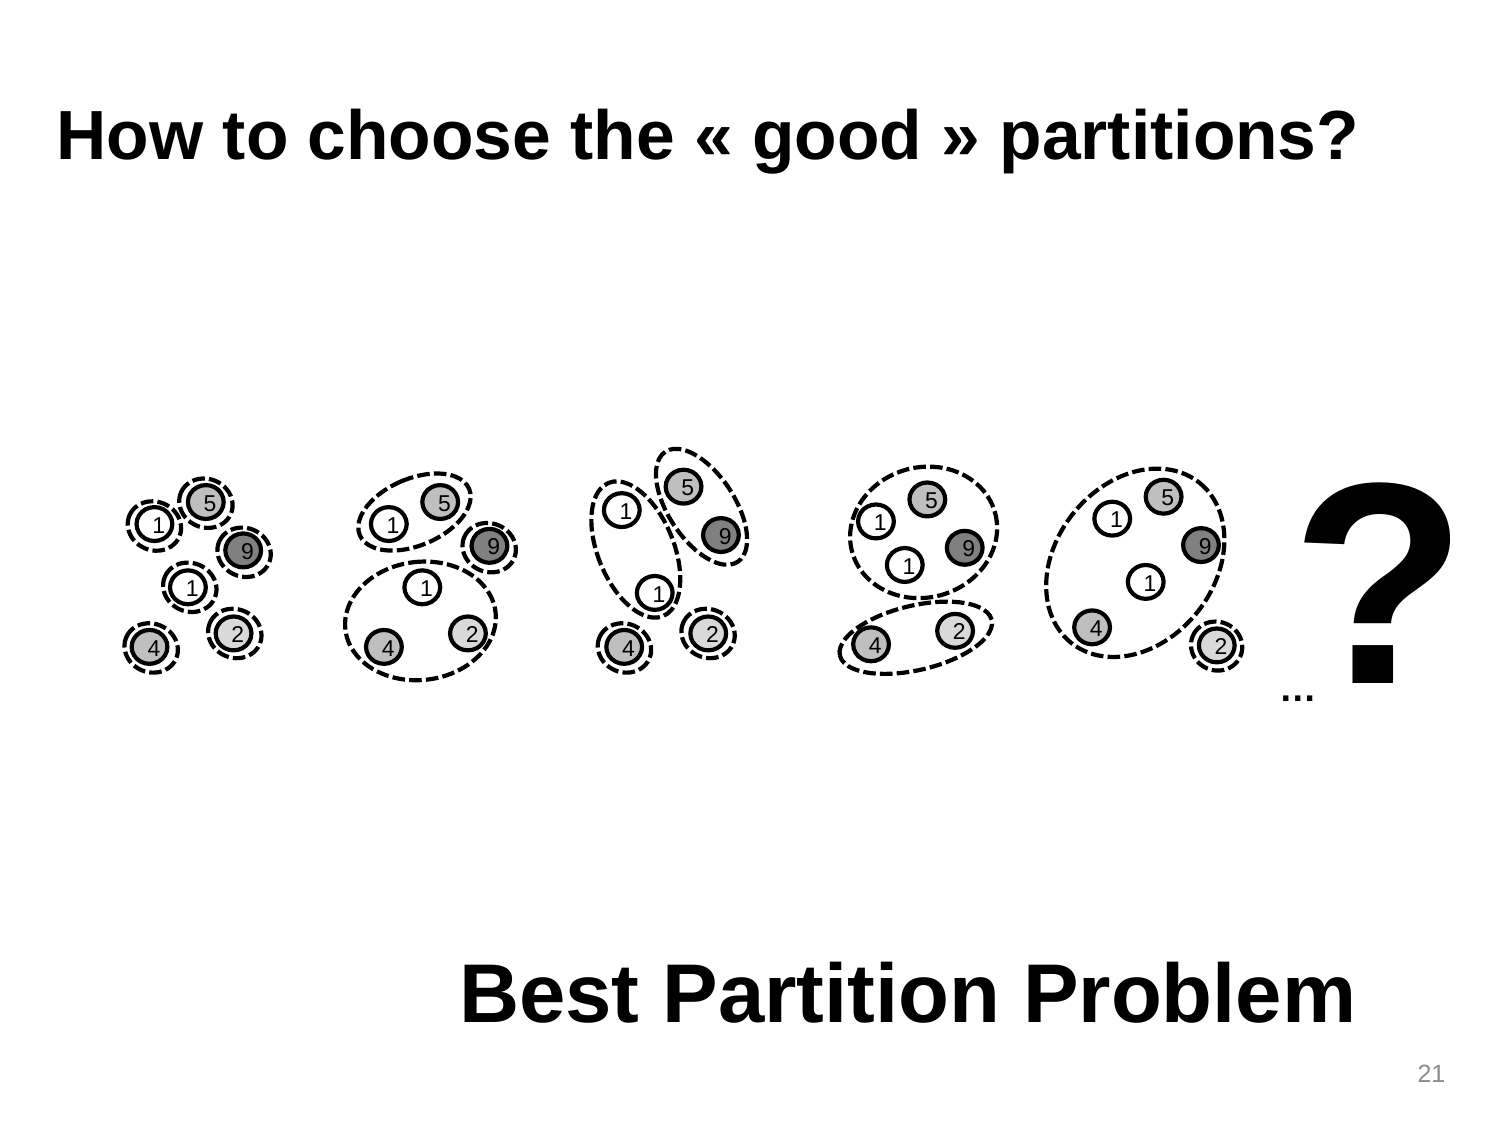

# How to choose the « good » partitions?
?

5

5
5

5
5
1
1

1
1
1
9

9
9
9
9

1

1
1
1
1

4
2
2
2
2

4
2
4
4
4
…
Best Partition Problem
21